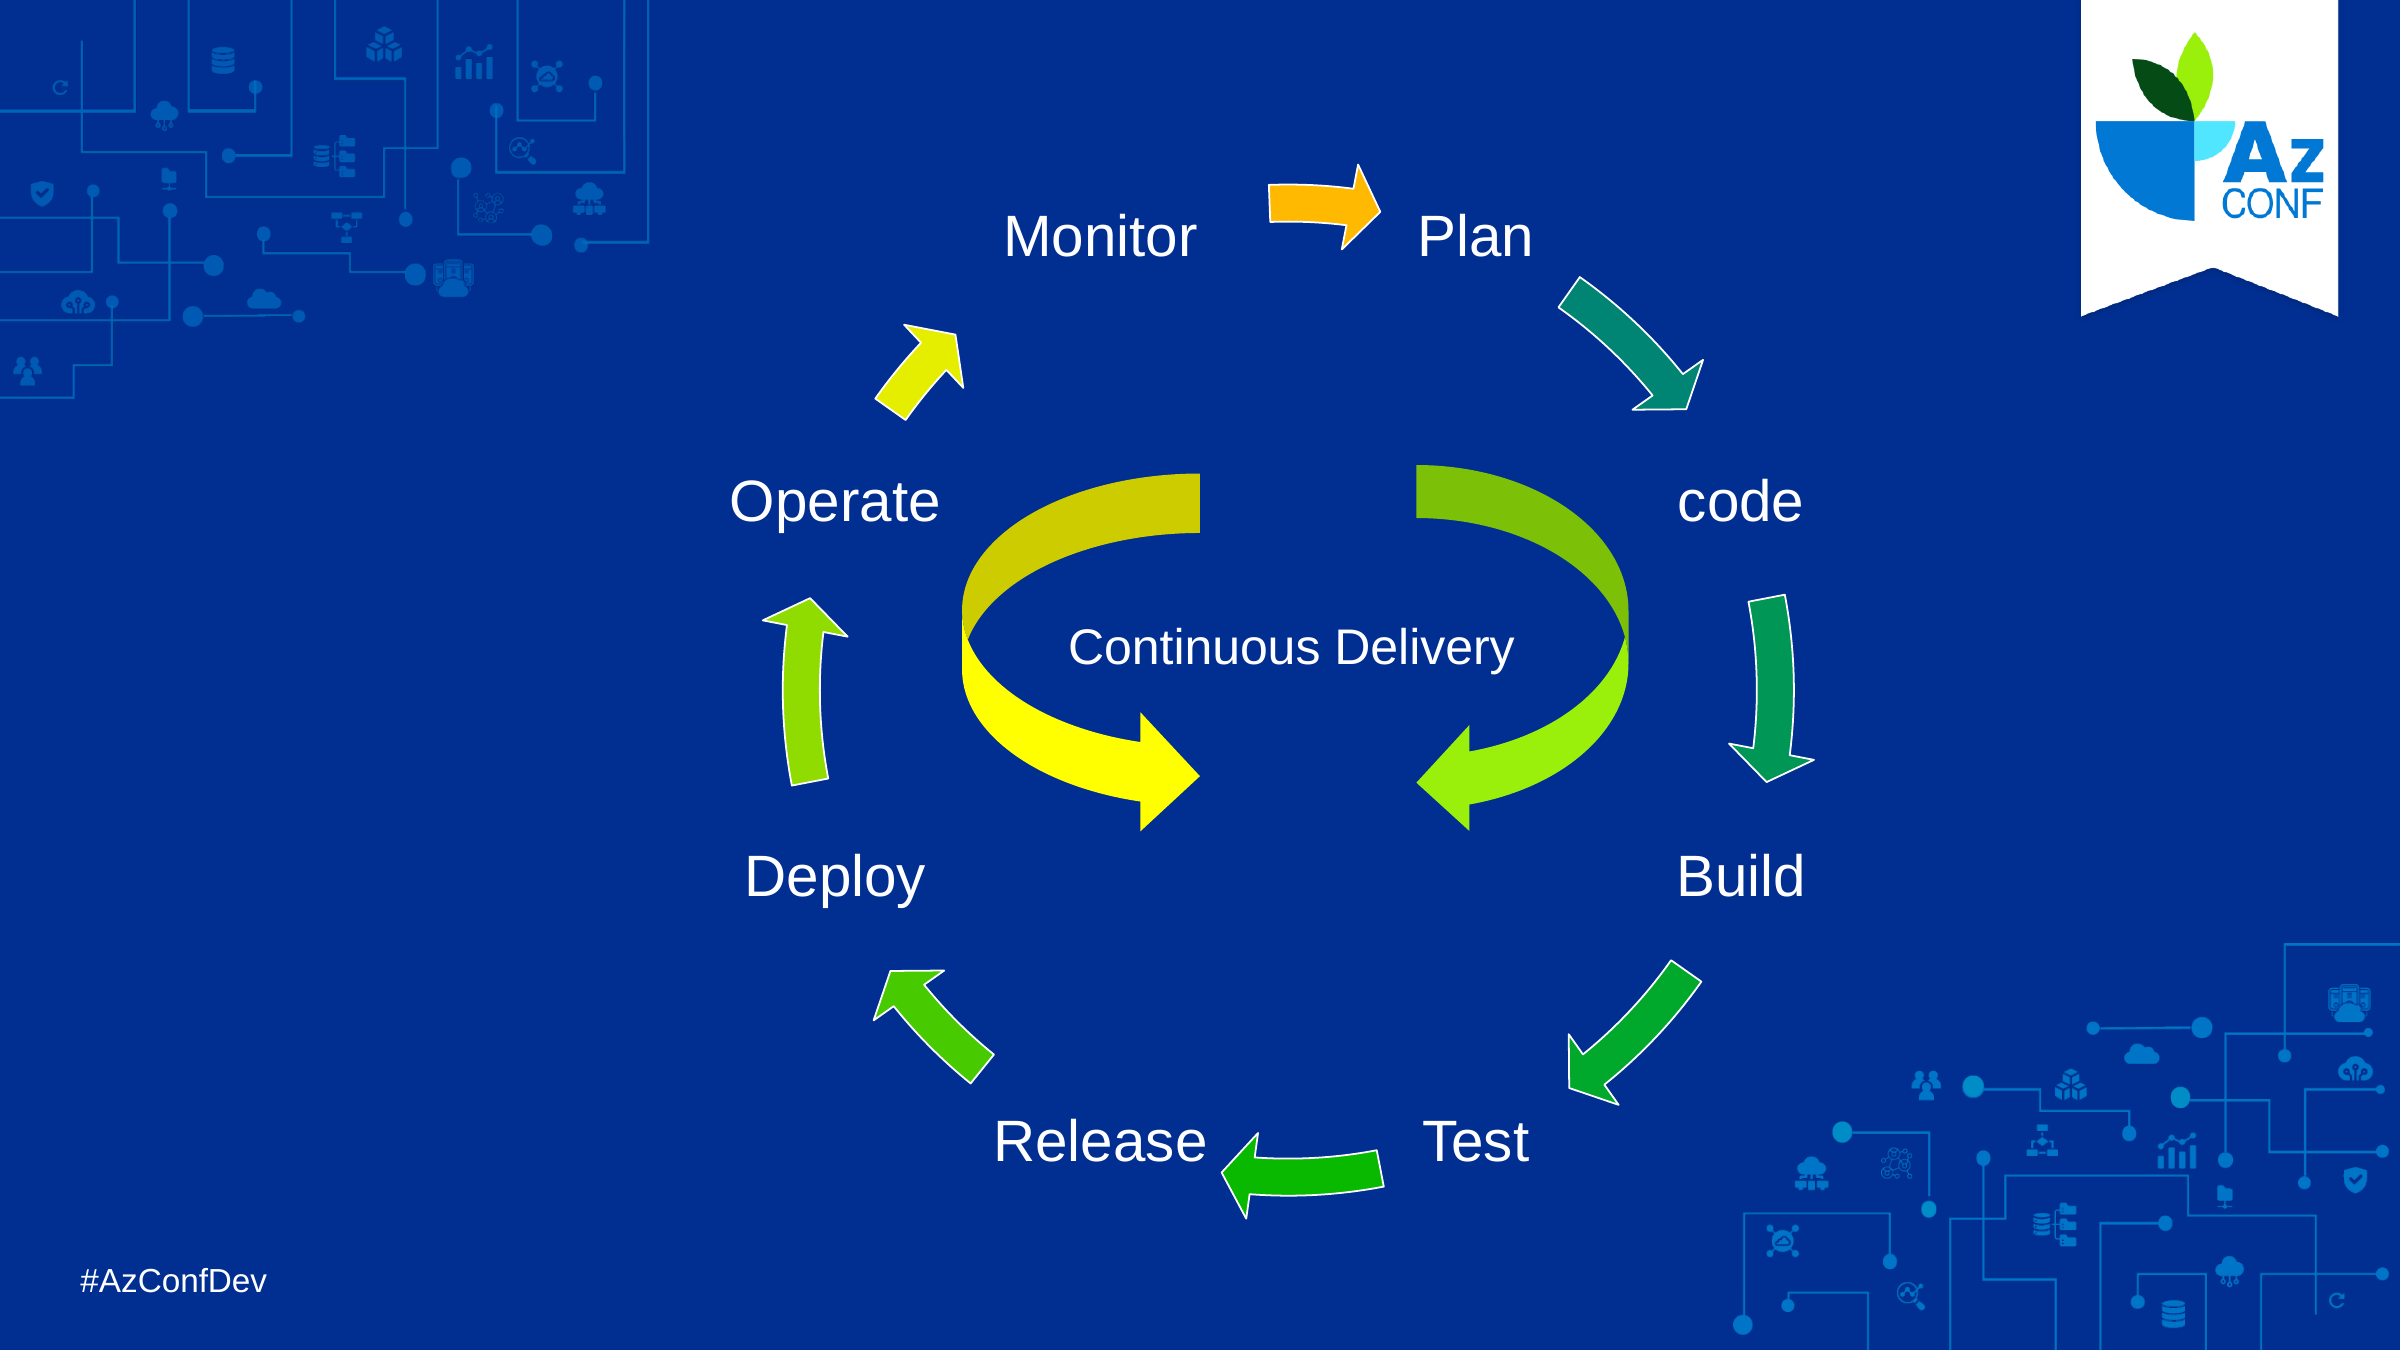

Plan
code
Build
Test
Release
Deploy
Operate
Monitor

Continuous Delivery